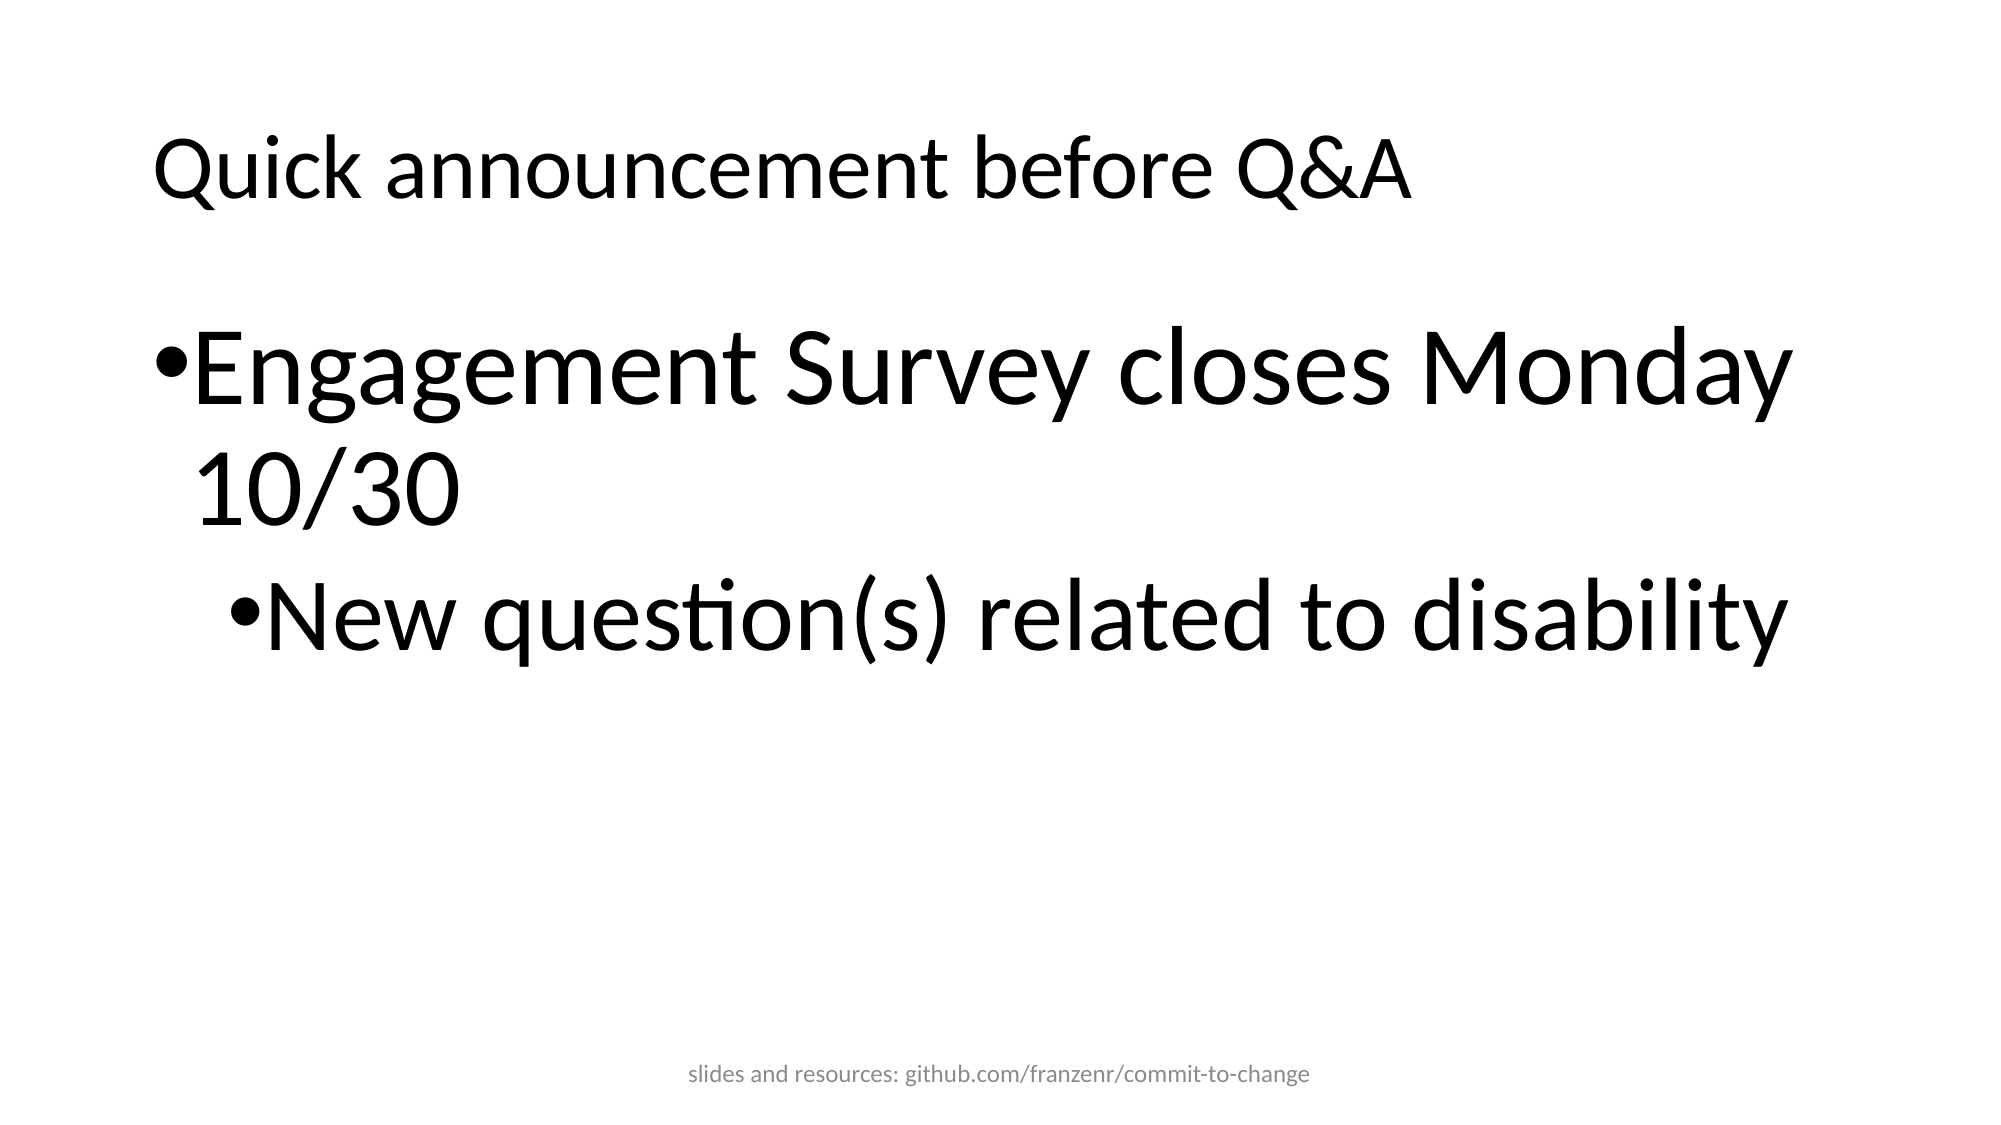

# Quick announcement before Q&A
Engagement Survey closes Monday 10/30
New question(s) related to disability

slides and resources: github.com/franzenr/commit-to-change